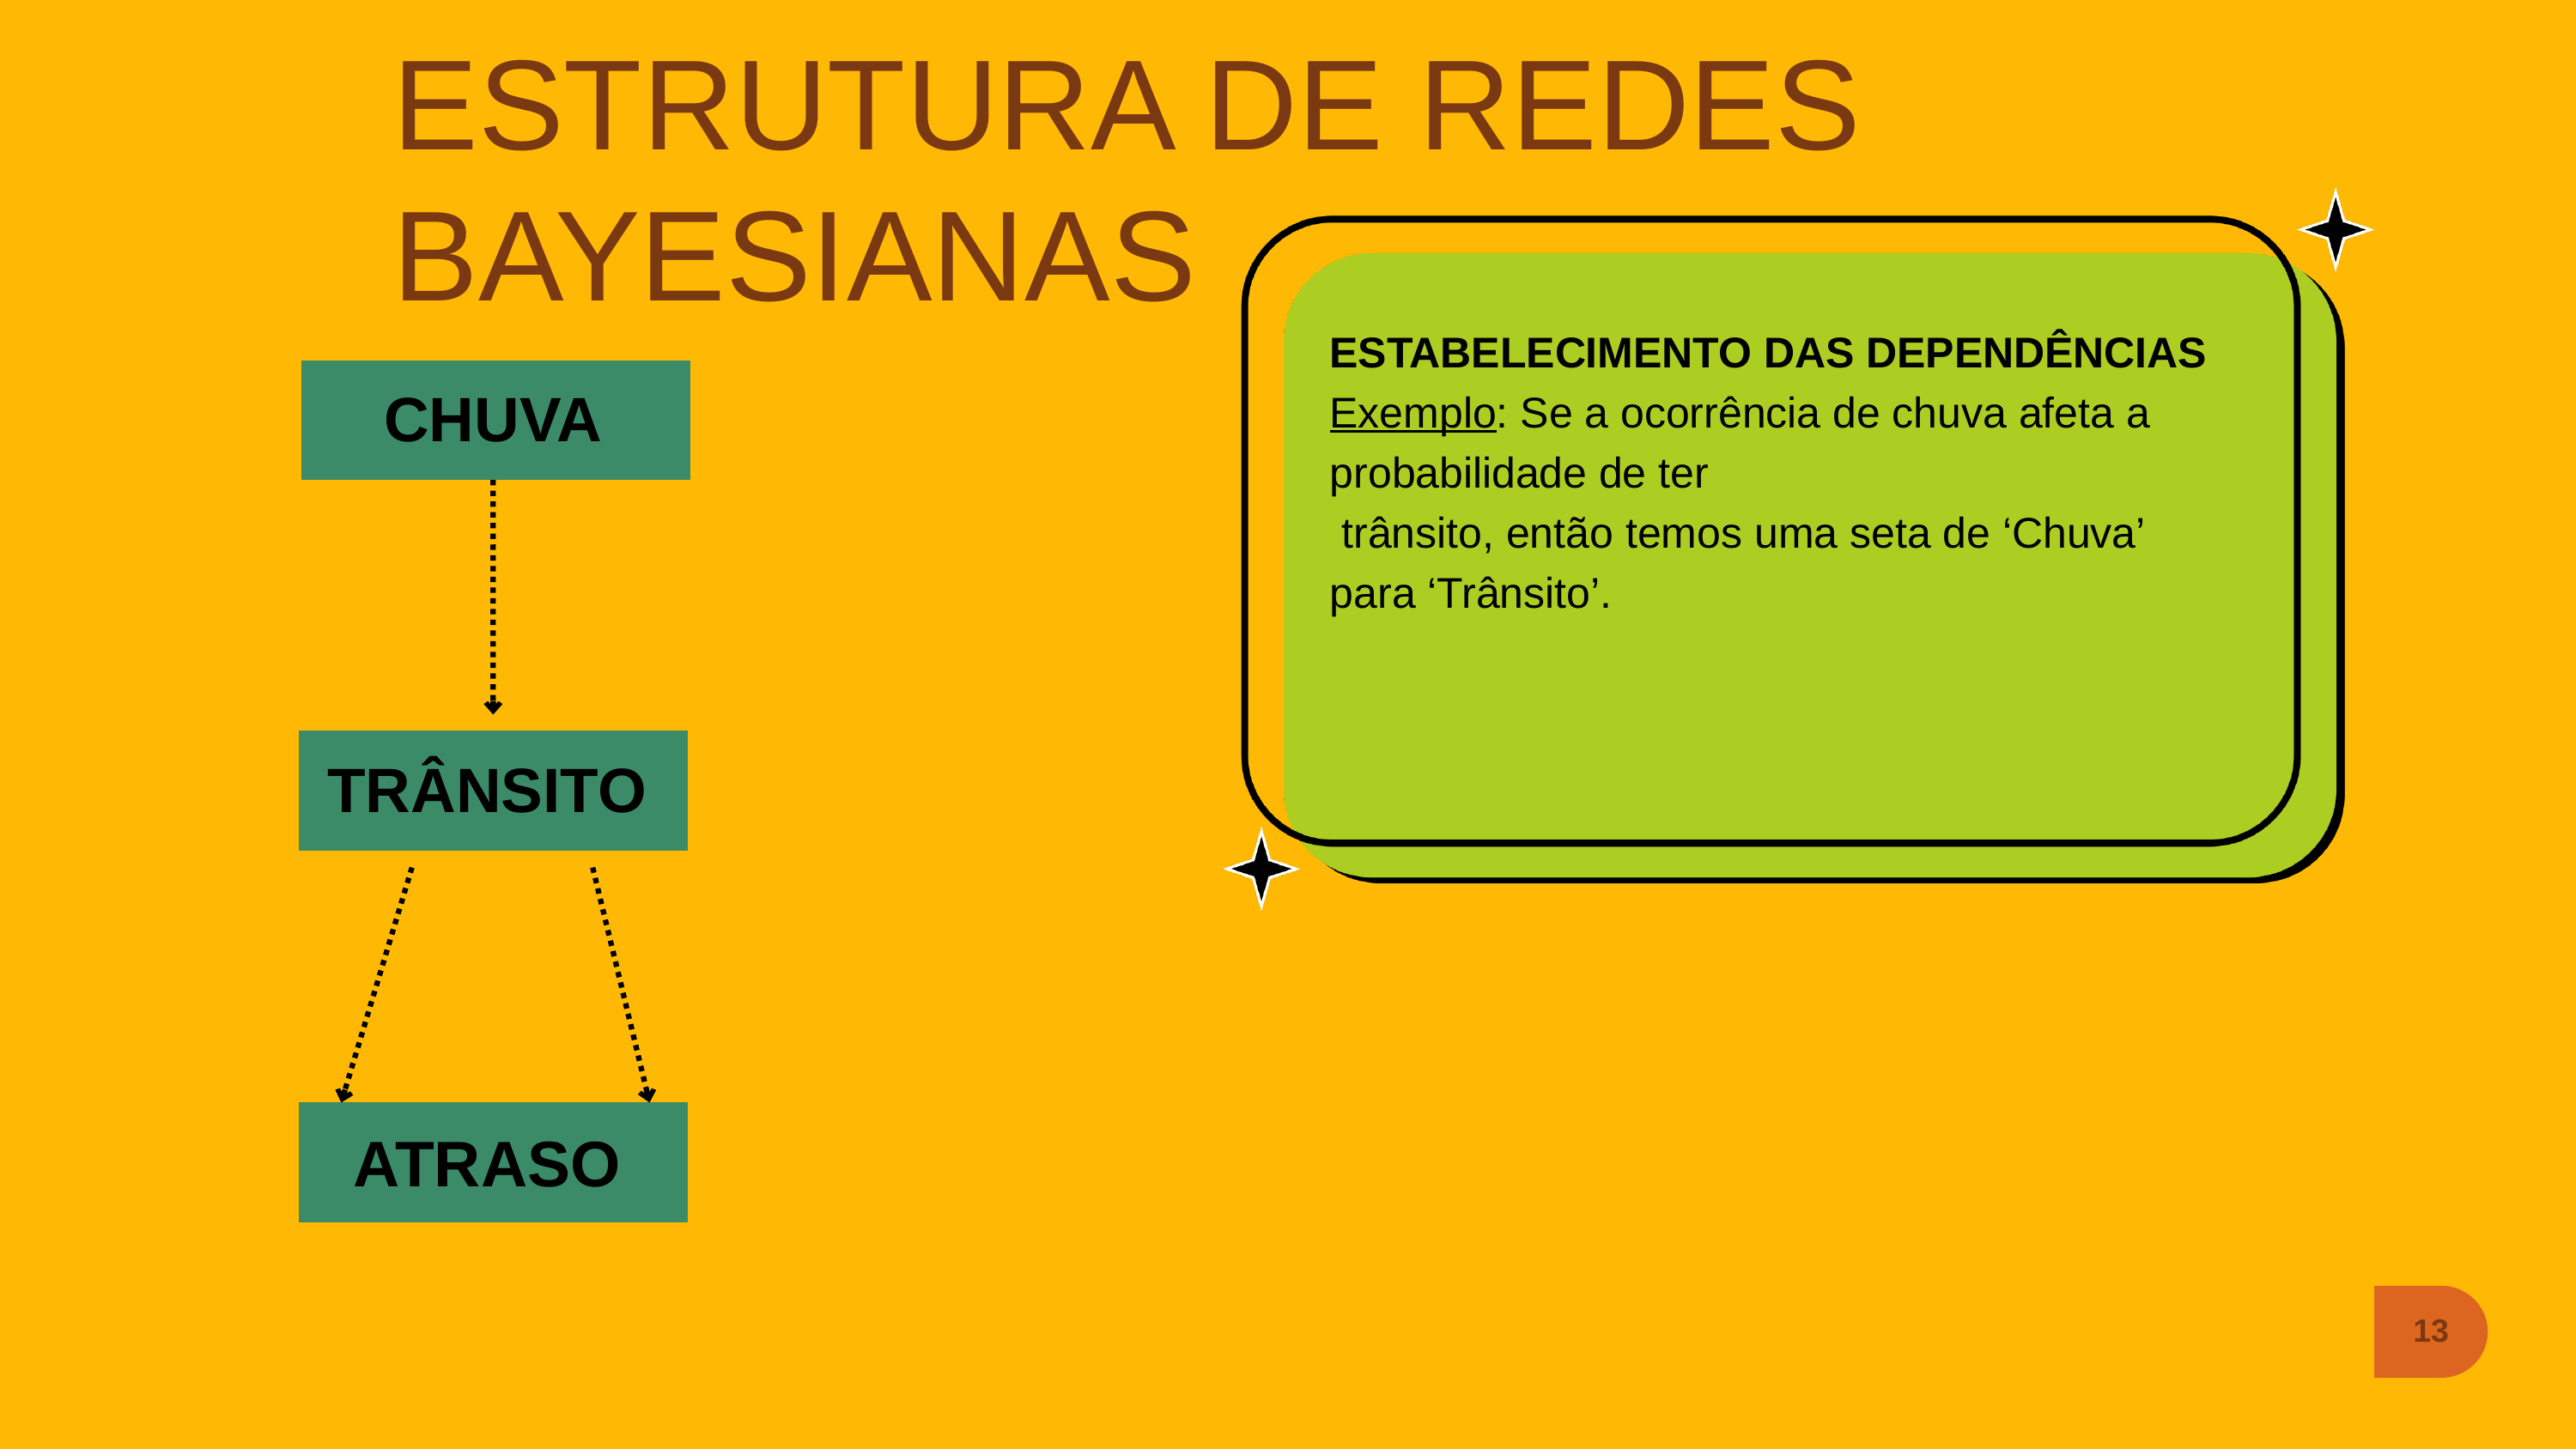

ESTRUTURA DE REDES BAYESIANAS

ESTABELECIMENTO DAS DEPENDÊNCIAS
Exemplo: Se a ocorrência de chuva afeta a probabilidade de ter
 trânsito, então temos uma seta de ‘Chuva’ para ‘Trânsito’.

CHUVA

TRÂNSITO

ATRASO

13